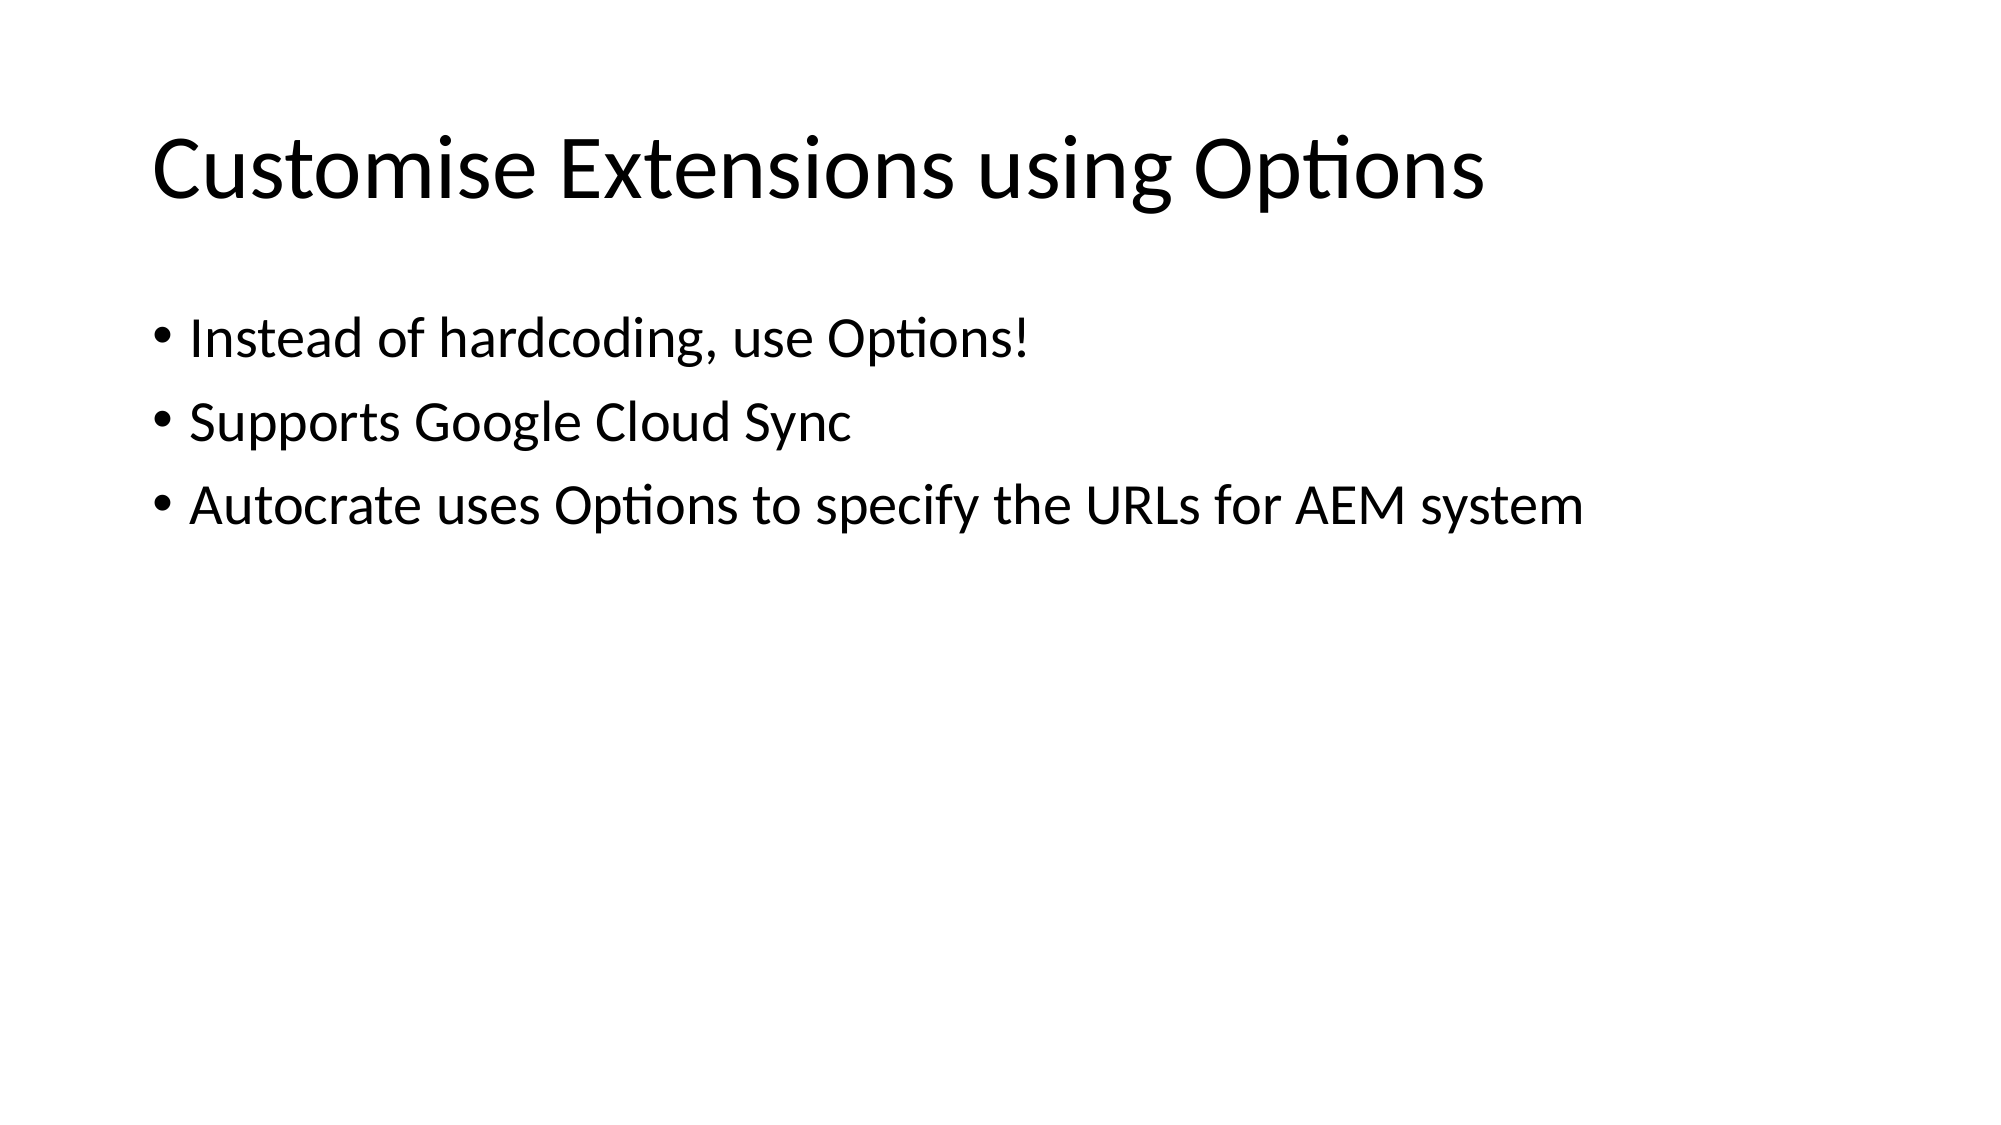

# Customise Extensions using Options
Instead of hardcoding, use Options!
Supports Google Cloud Sync
Autocrate uses Options to specify the URLs for AEM system